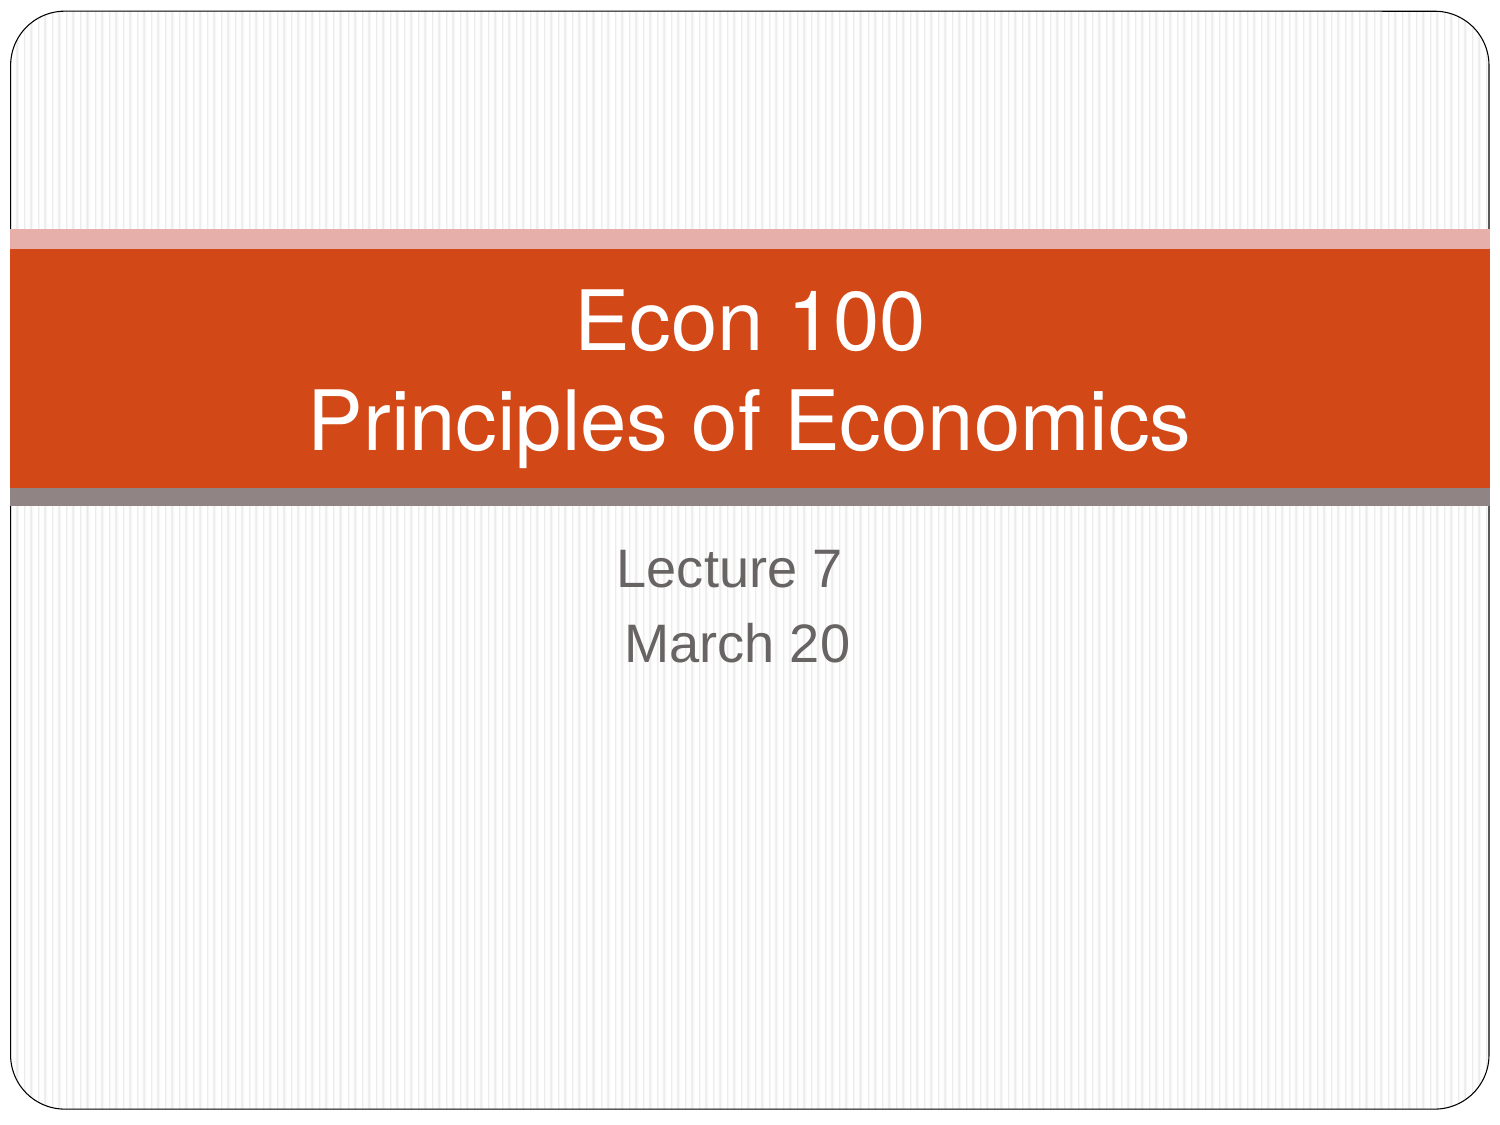

# Econ 100 Principles of Economics
Lecture 7
March 20